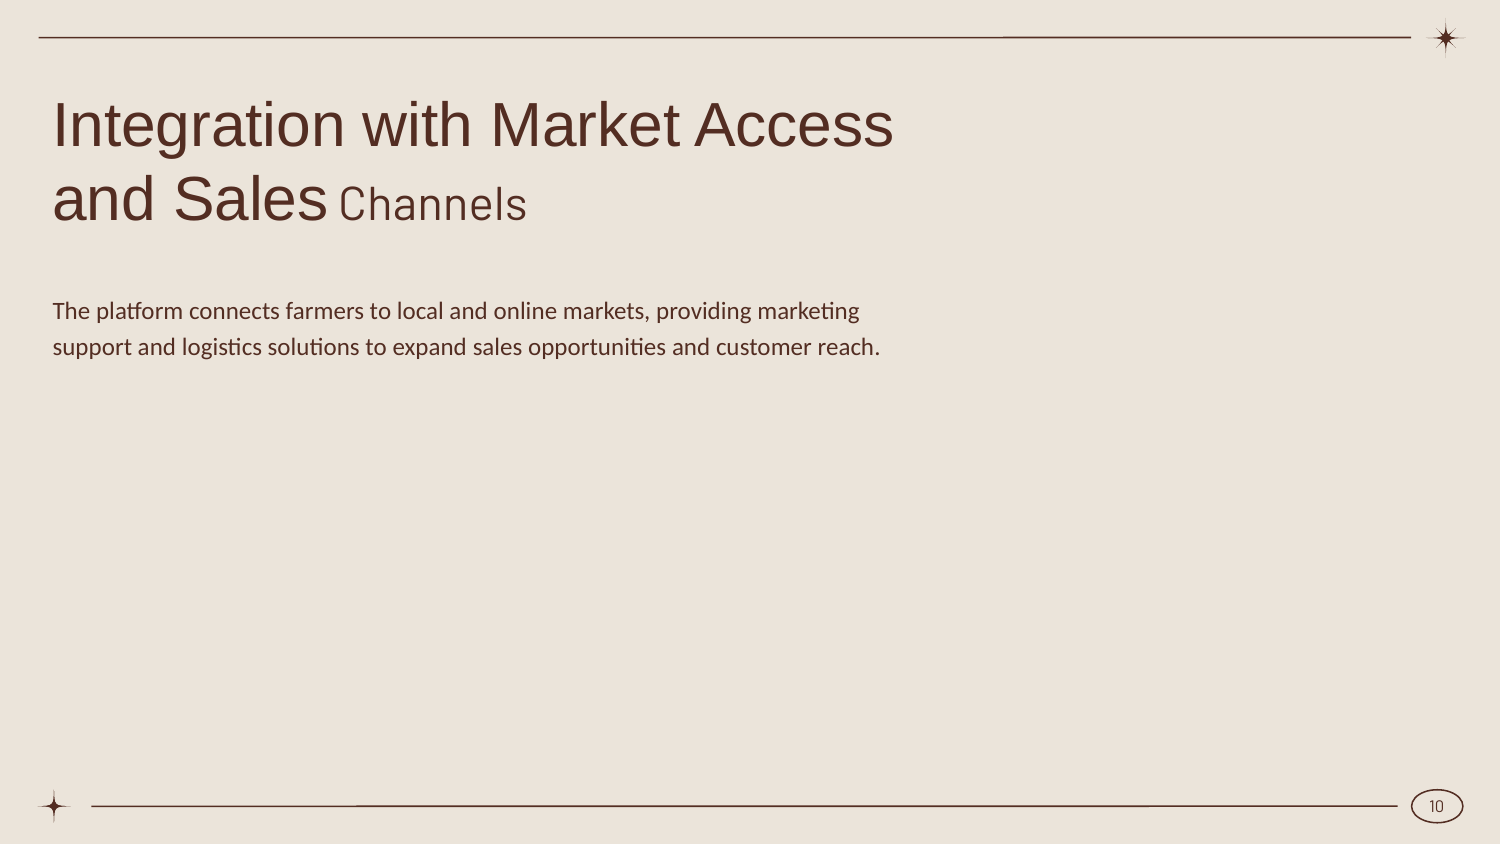

# Integration with Market Access and Sales Channels
The platform connects farmers to local and online markets, providing marketing support and logistics solutions to expand sales opportunities and customer reach.
10